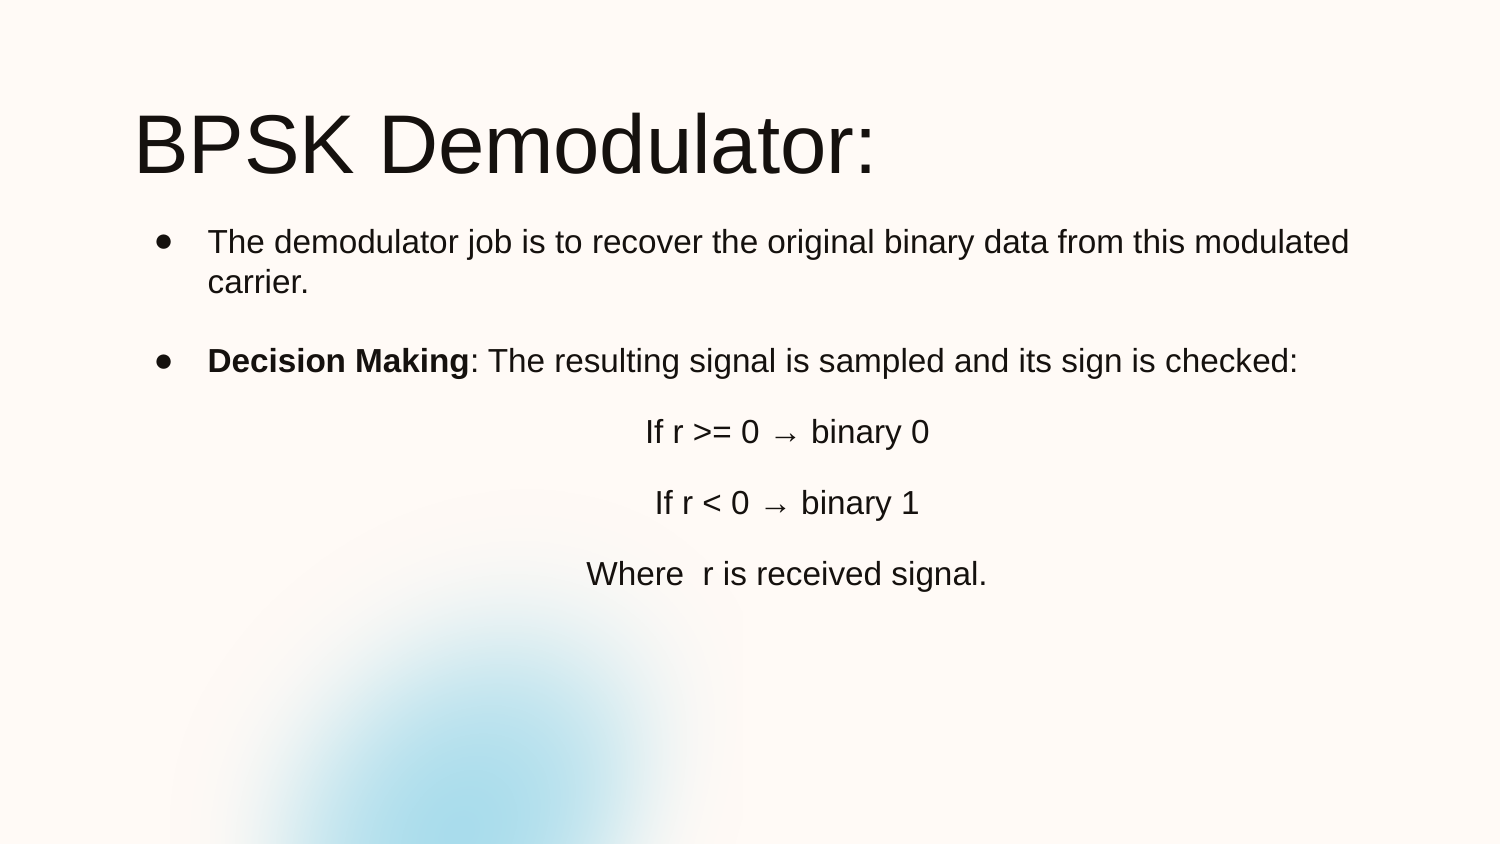

# BPSK Demodulator:
The demodulator job is to recover the original binary data from this modulated carrier.

Decision Making: The resulting signal is sampled and its sign is checked:
If r >= 0 → binary 0
If r < 0 → binary 1
Where  r is received signal.